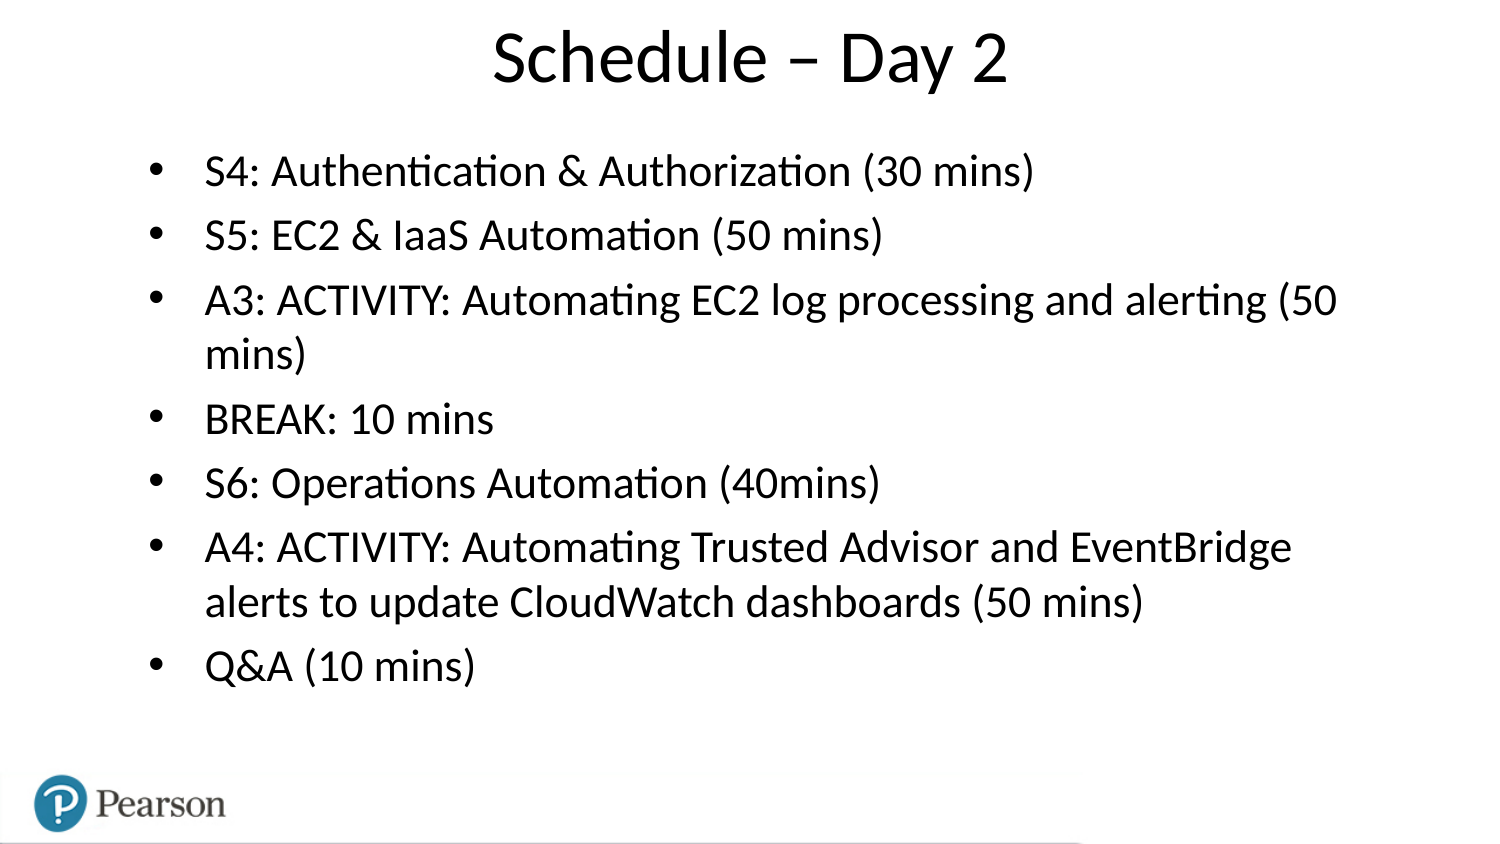

Schedule – Day 2
S4: Authentication & Authorization (30 mins)
S5: EC2 & IaaS Automation (50 mins)
A3: ACTIVITY: Automating EC2 log processing and alerting (50 mins)
BREAK: 10 mins
S6: Operations Automation (40mins)
A4: ACTIVITY: Automating Trusted Advisor and EventBridge alerts to update CloudWatch dashboards (50 mins)
Q&A (10 mins)